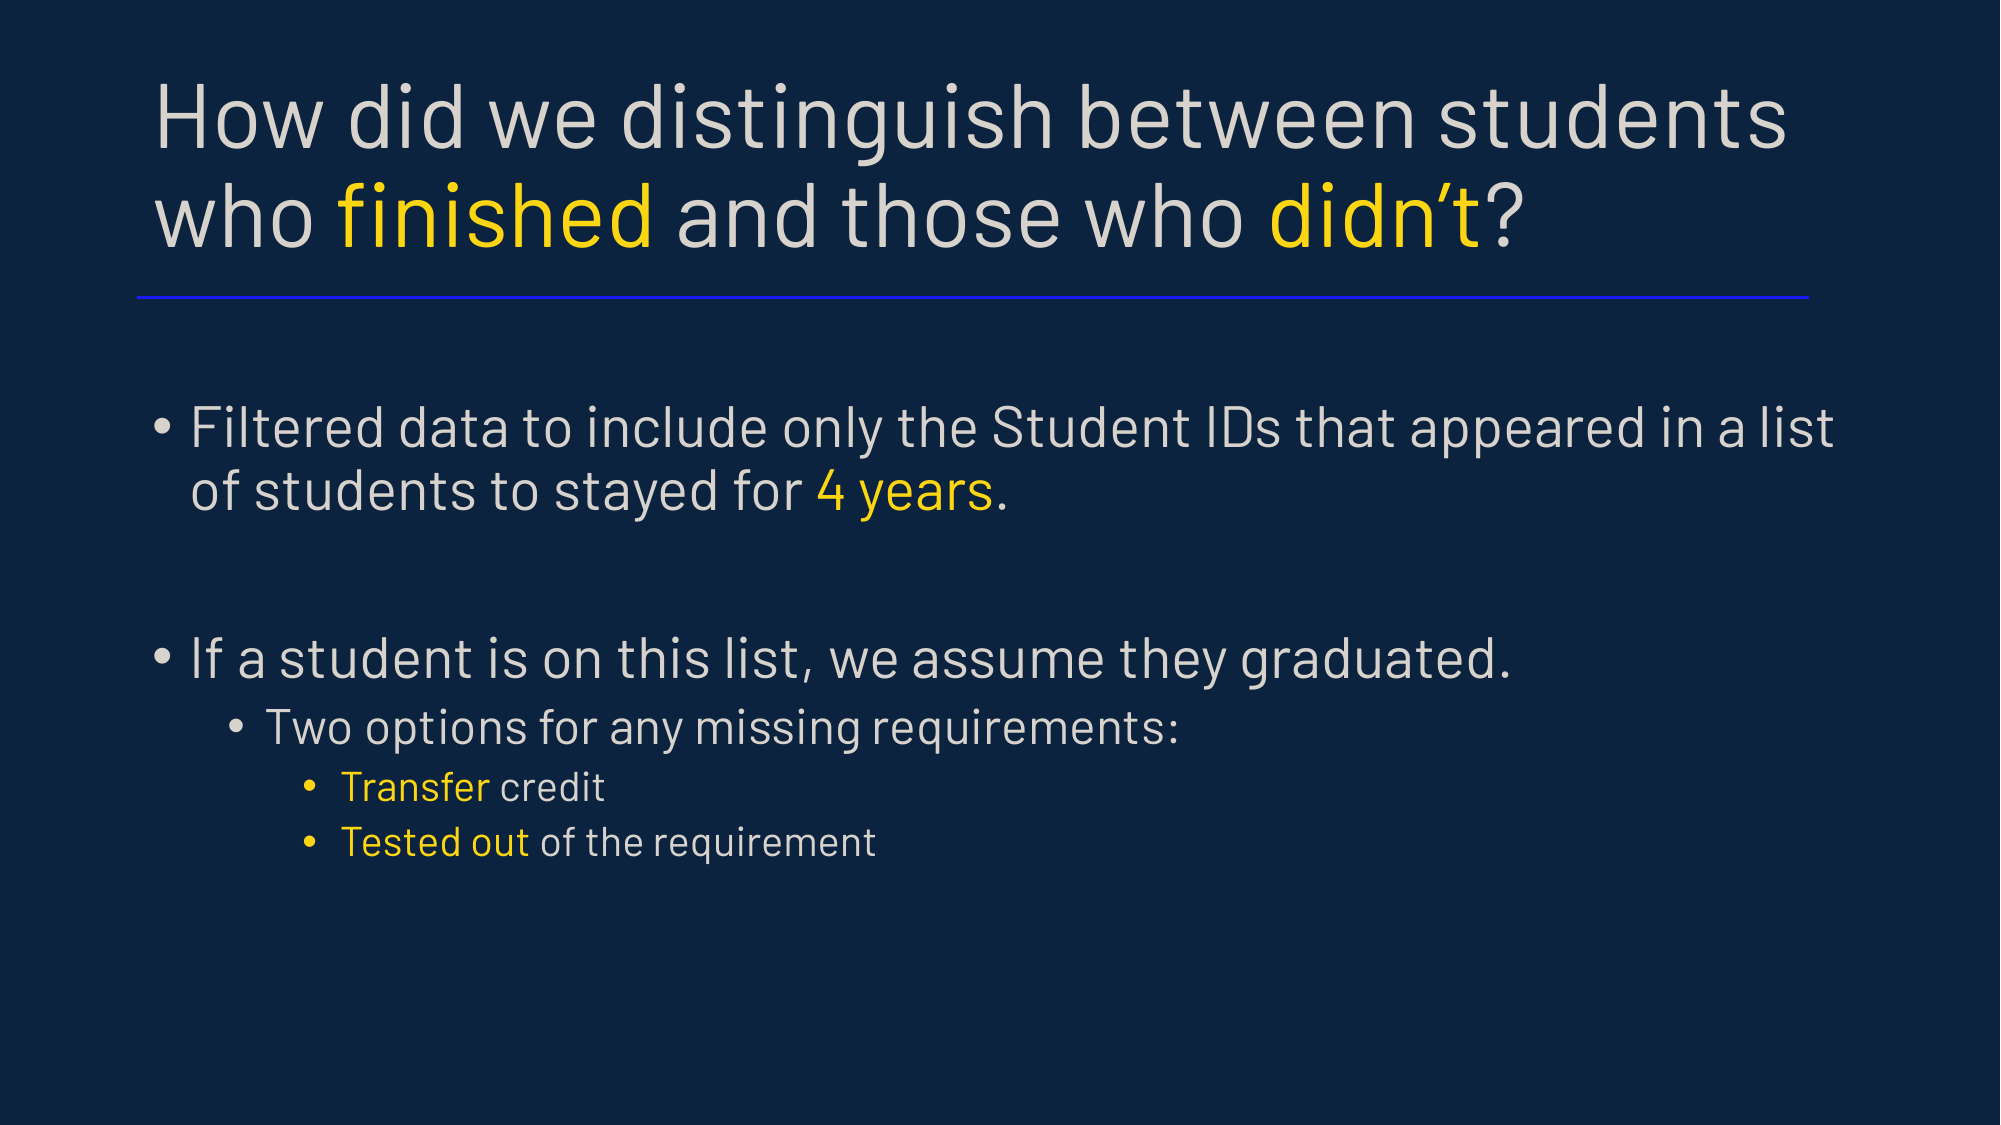

# How did we distinguish between students who finished and those who didn’t?

Filtered data to include only the Student IDs that appeared in a list of students to stayed for 4 years.

If a student is on this list, we assume they graduated.
Two options for any missing requirements:
Transfer credit
Tested out of the requirement